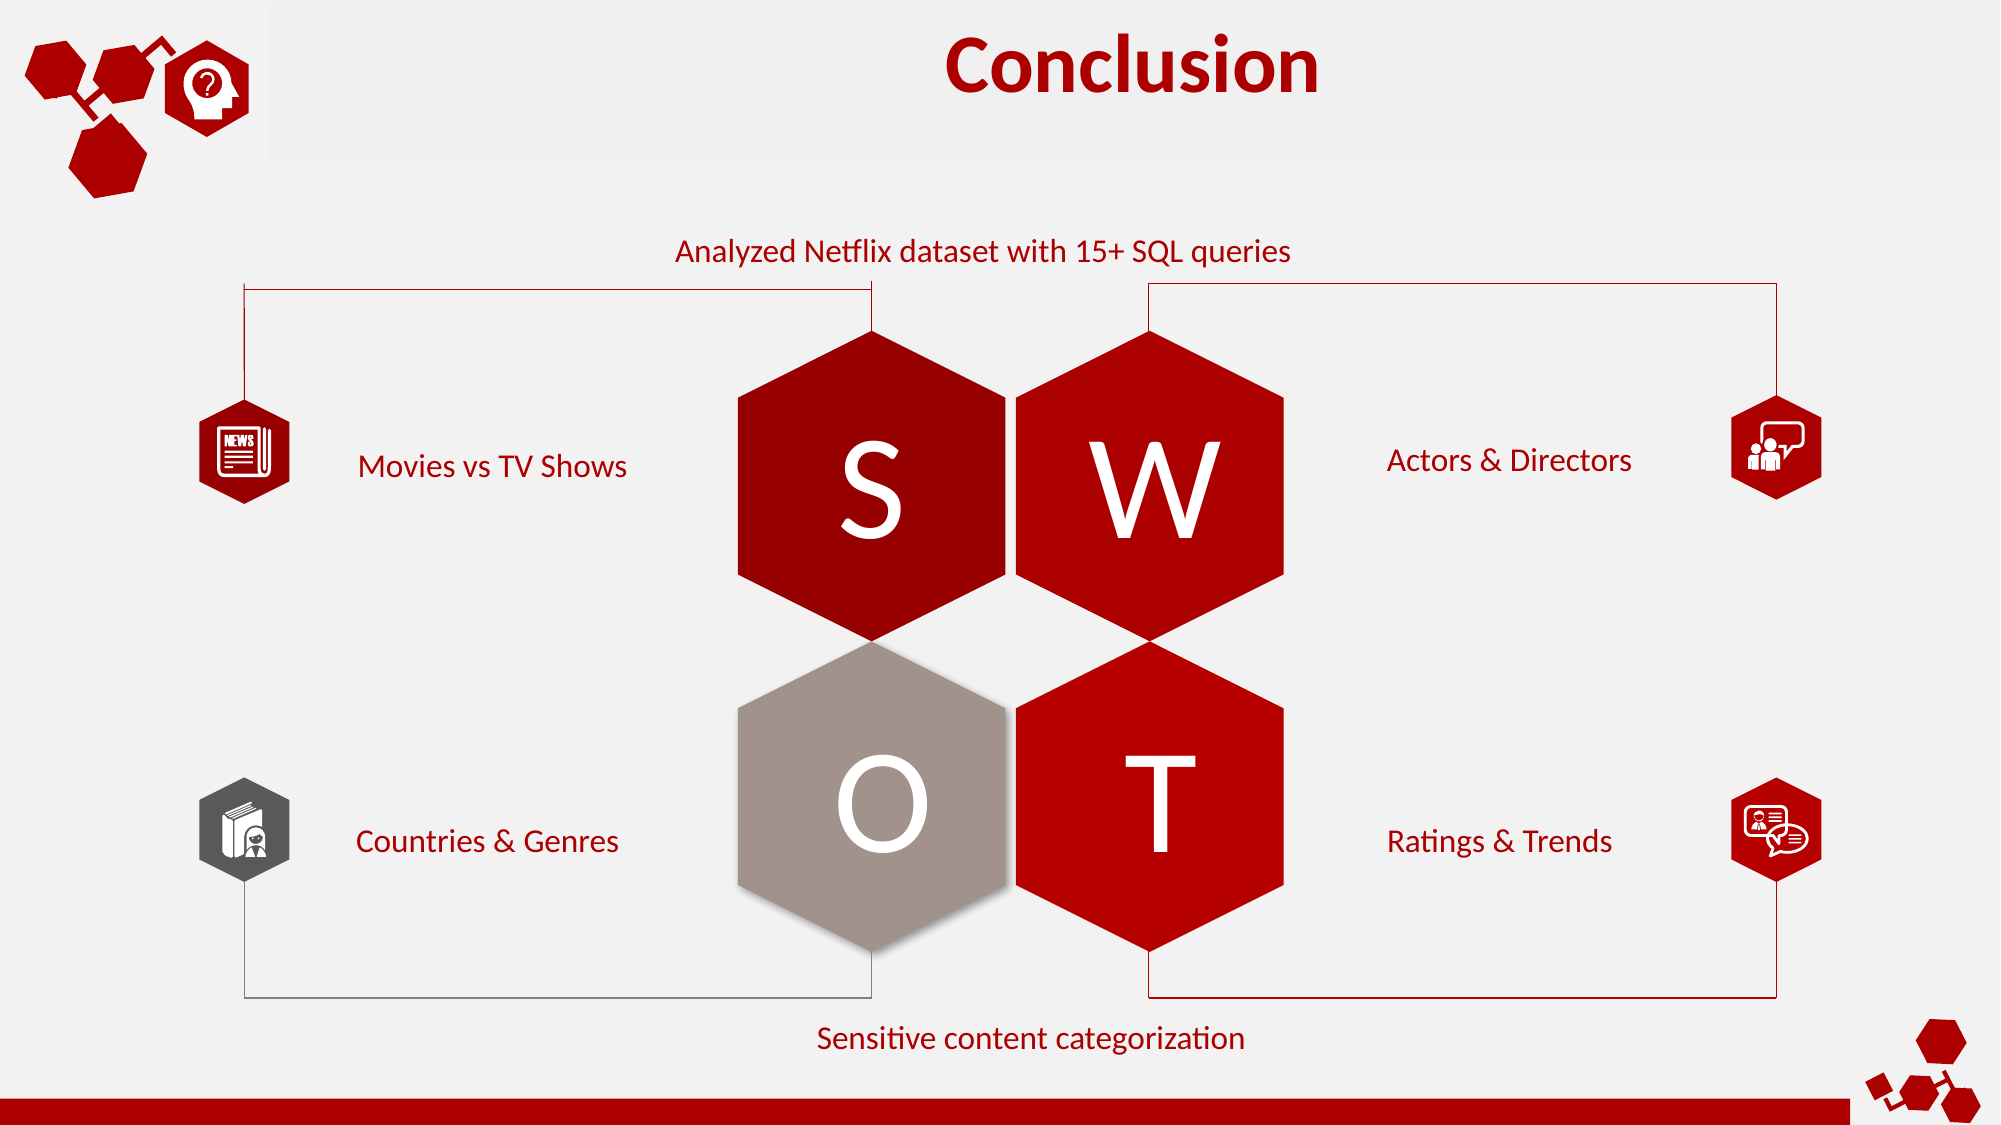

Conclusion
Analyzed Netflix dataset with 15+ SQL queries

S

W

Actors & Directors
Movies vs TV Shows

O

T

Countries & Genres
Ratings & Trends
Sensitive content categorization